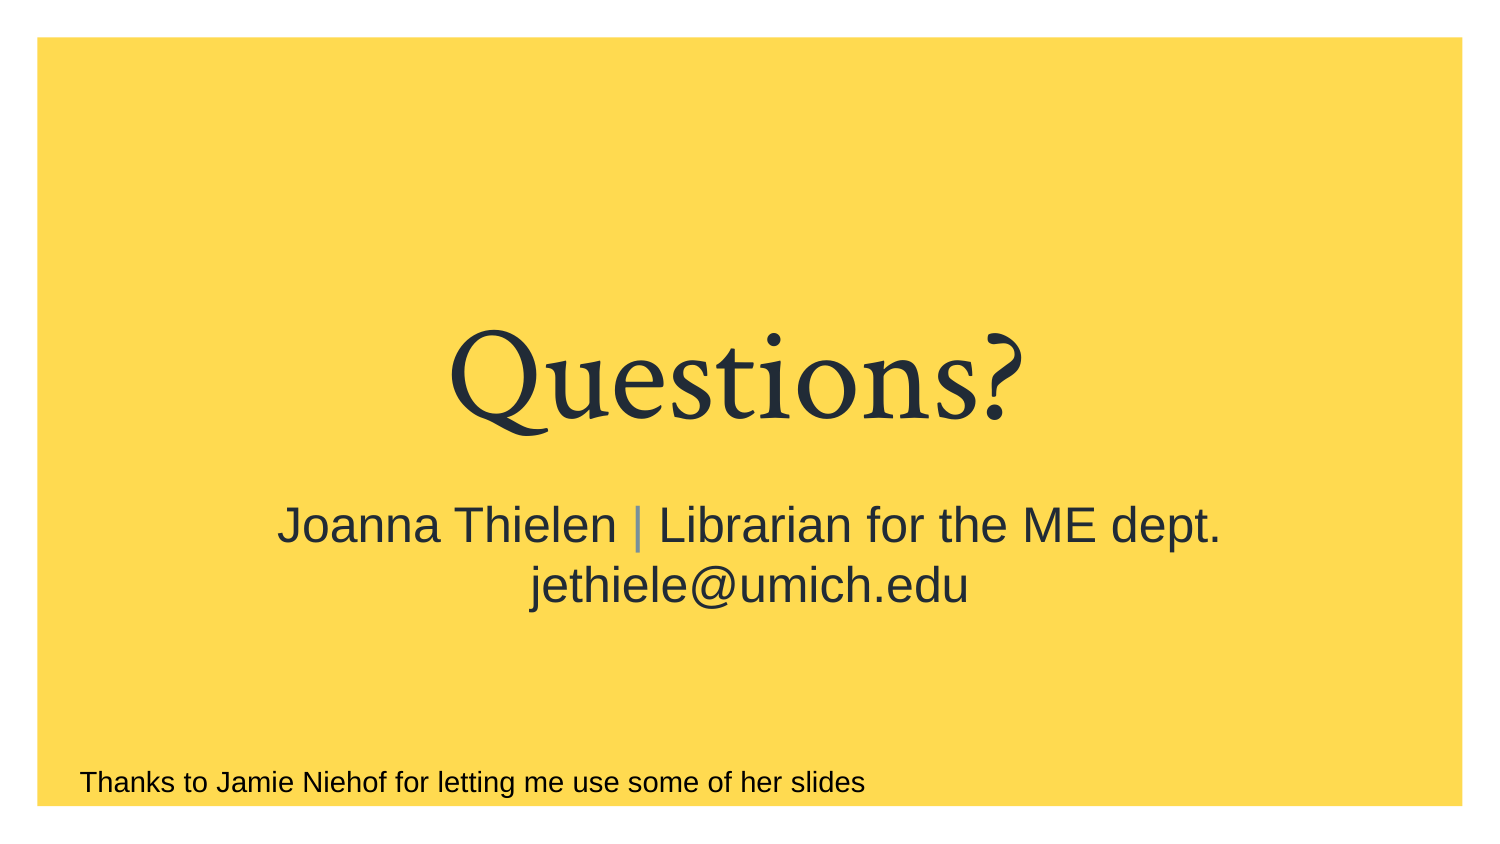

# Questions?
Joanna Thielen | Librarian for the ME dept.
jethiele@umich.edu
Thanks to Jamie Niehof for letting me use some of her slides